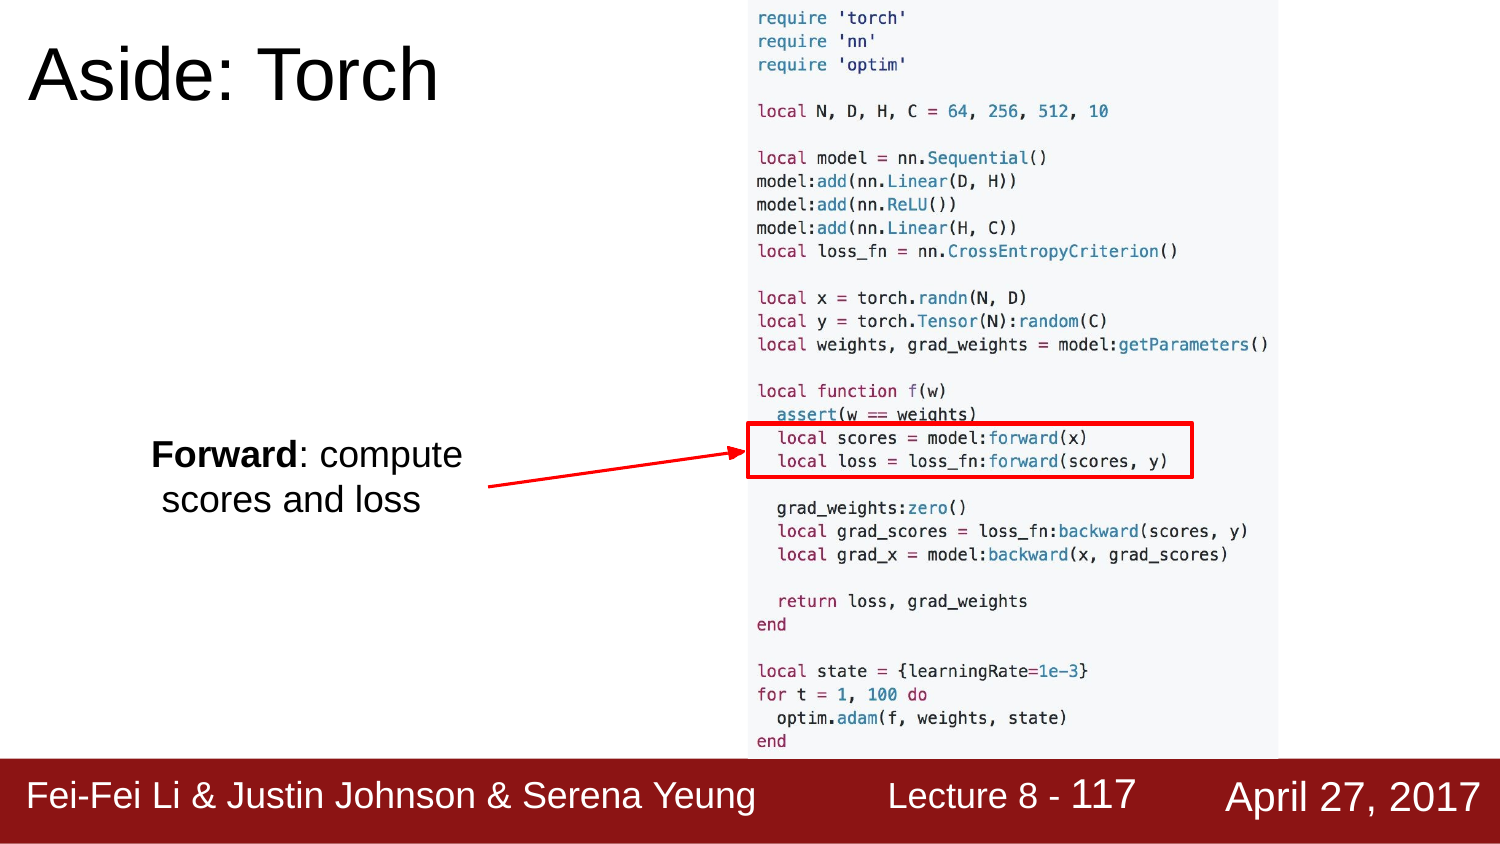

# Aside: Torch

Forward: compute  scores and loss

Lecture 8 - 117
April 27, 2017
Fei-Fei Li & Justin Johnson & Serena Yeung